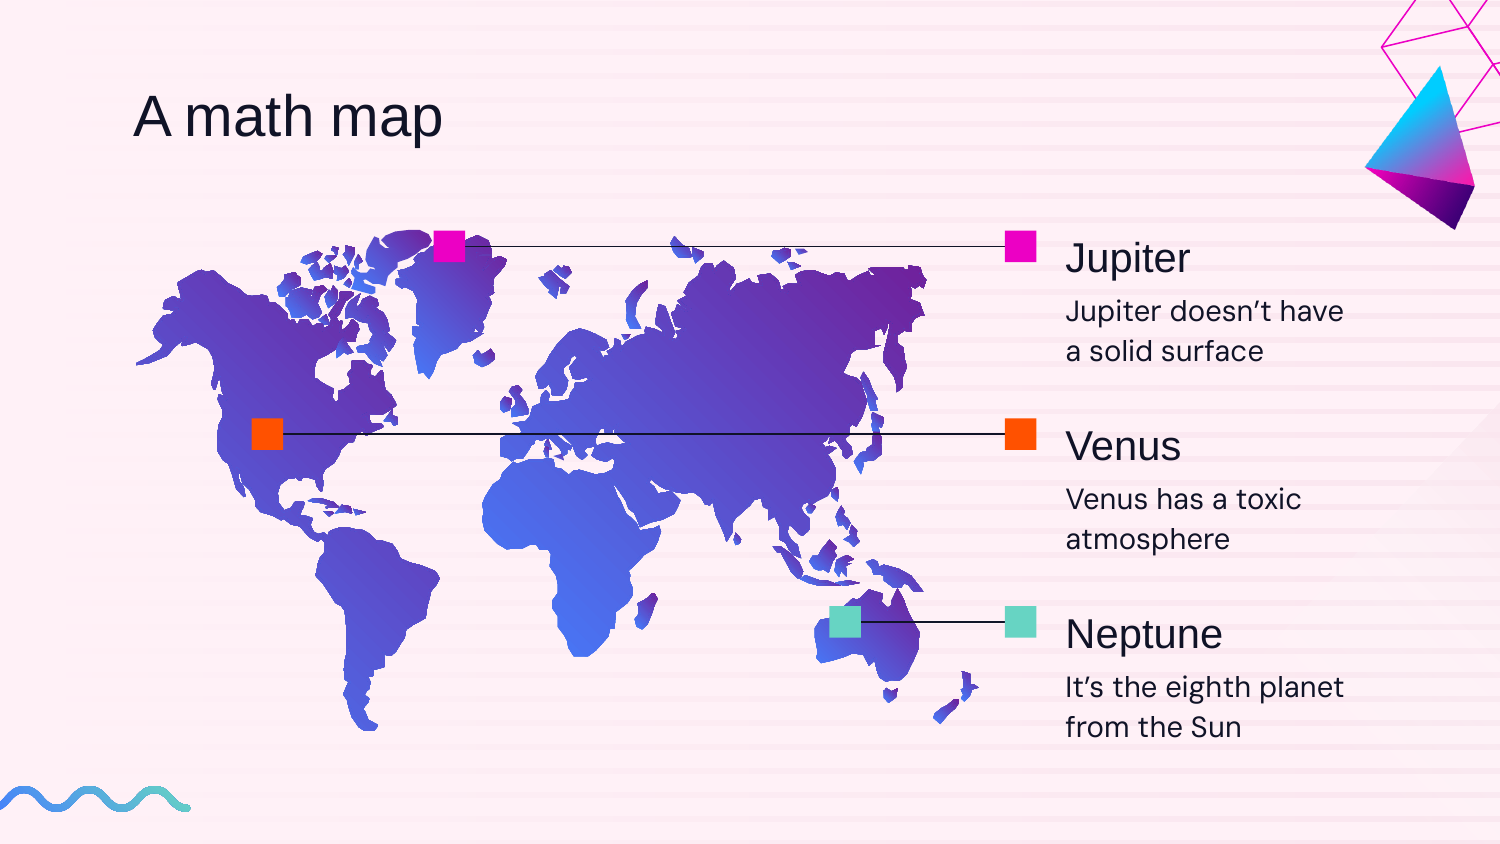

# A math map
Jupiter

Jupiter doesn’t have a solid surface
Venus

Venus has a toxic atmosphere
Neptune

It’s the eighth planet from the Sun